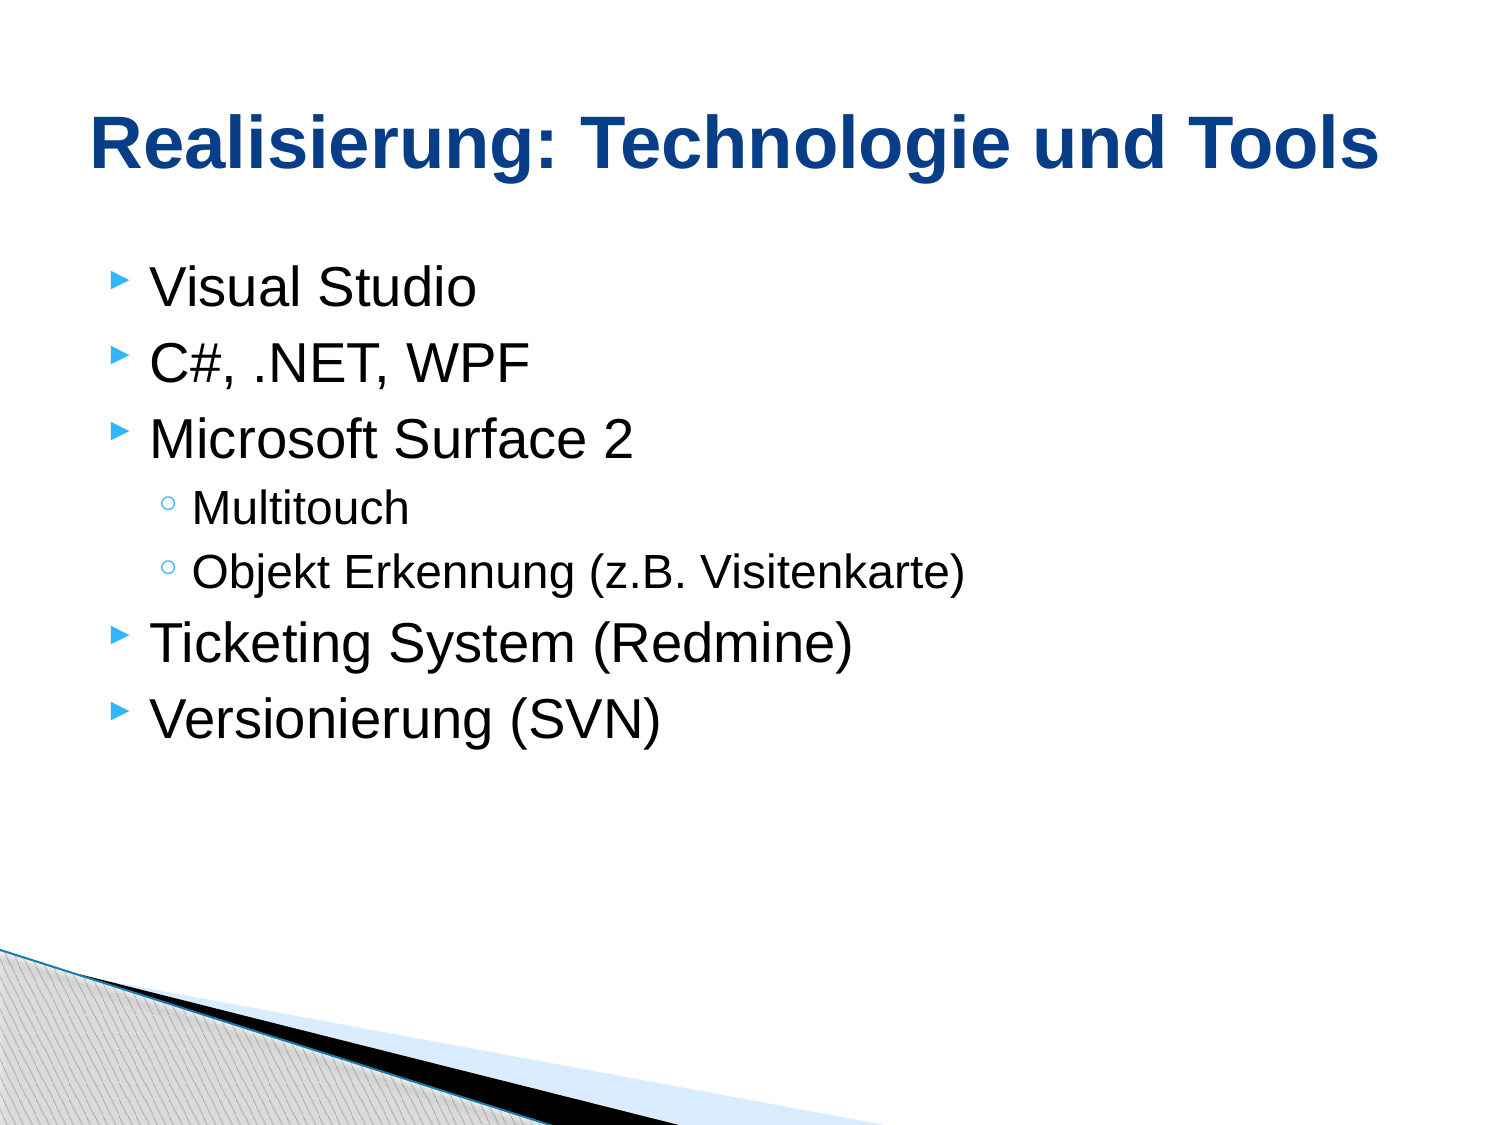

# Realisierung: Technologie und Tools
Visual Studio
C#, .NET, WPF
Microsoft Surface 2
Multitouch
Objekt Erkennung (z.B. Visitenkarte)
Ticketing System (Redmine)
Versionierung (SVN)